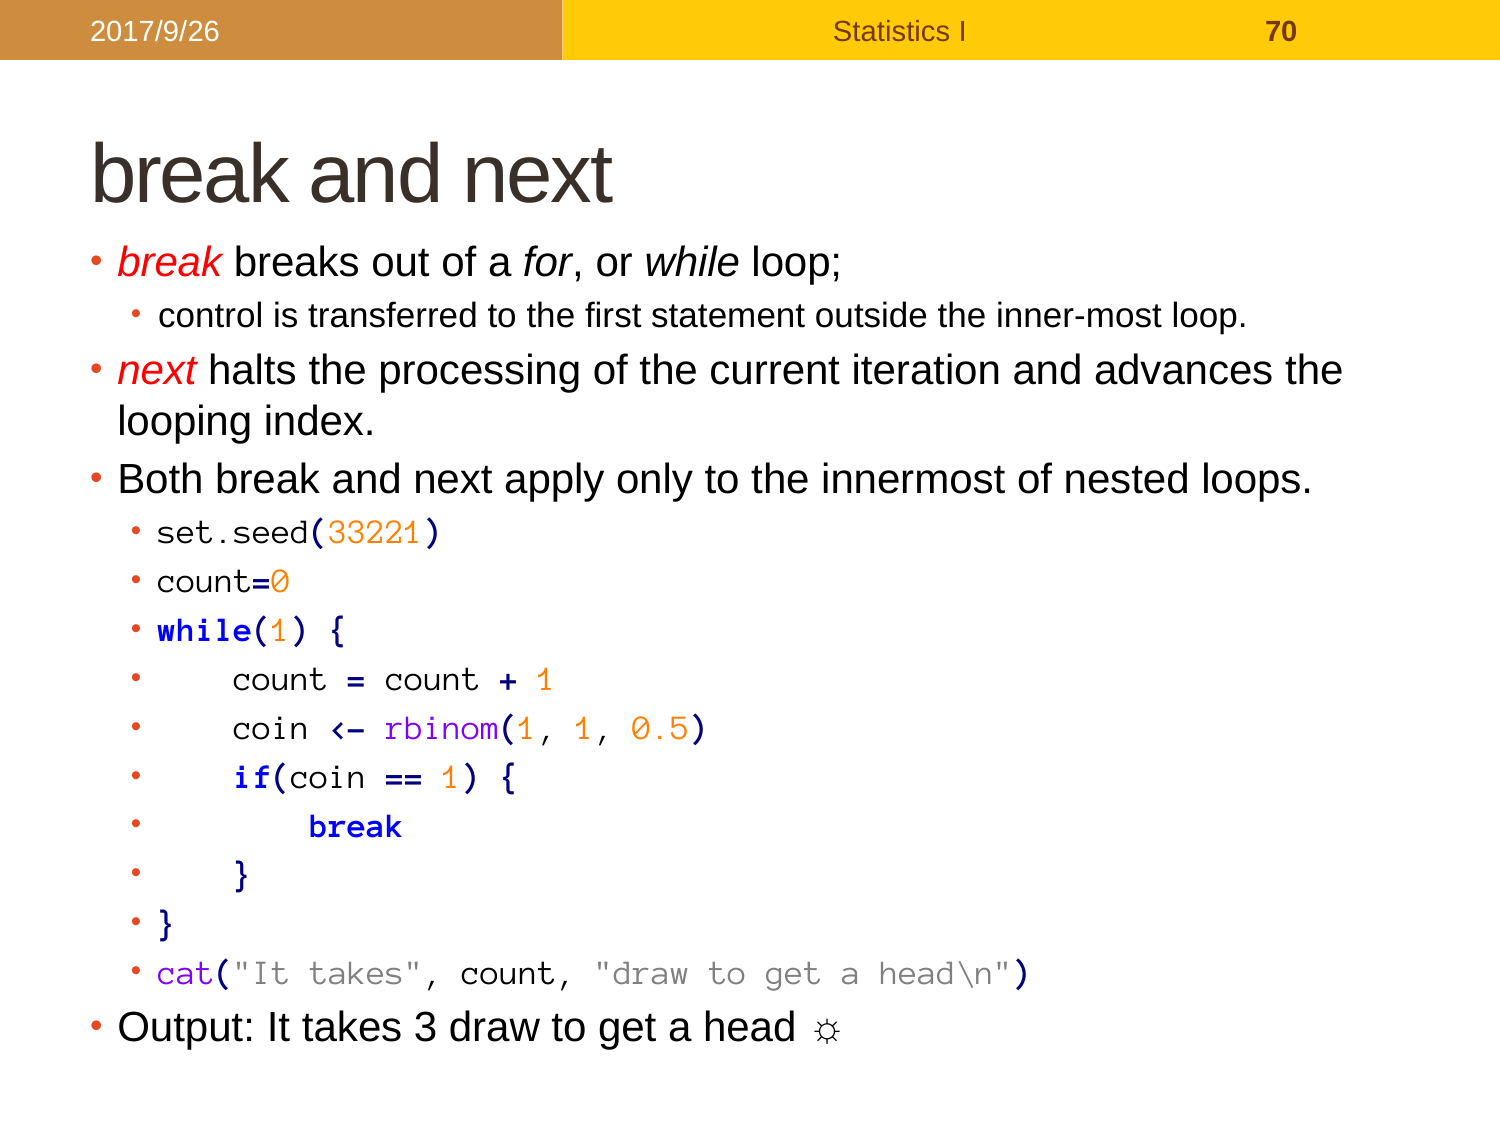

2017/9/26
Statistics I
70
# break and next
break breaks out of a for, or while loop;
control is transferred to the first statement outside the inner-most loop.
next halts the processing of the current iteration and advances the looping index.
Both break and next apply only to the innermost of nested loops.
set.seed(33221)
count=0
while(1) {
    count = count + 1
    coin <- rbinom(1, 1, 0.5)
    if(coin == 1) {
        break
    }
}
cat("It takes", count, "draw to get a head\n")
Output: It takes 3 draw to get a head ☼